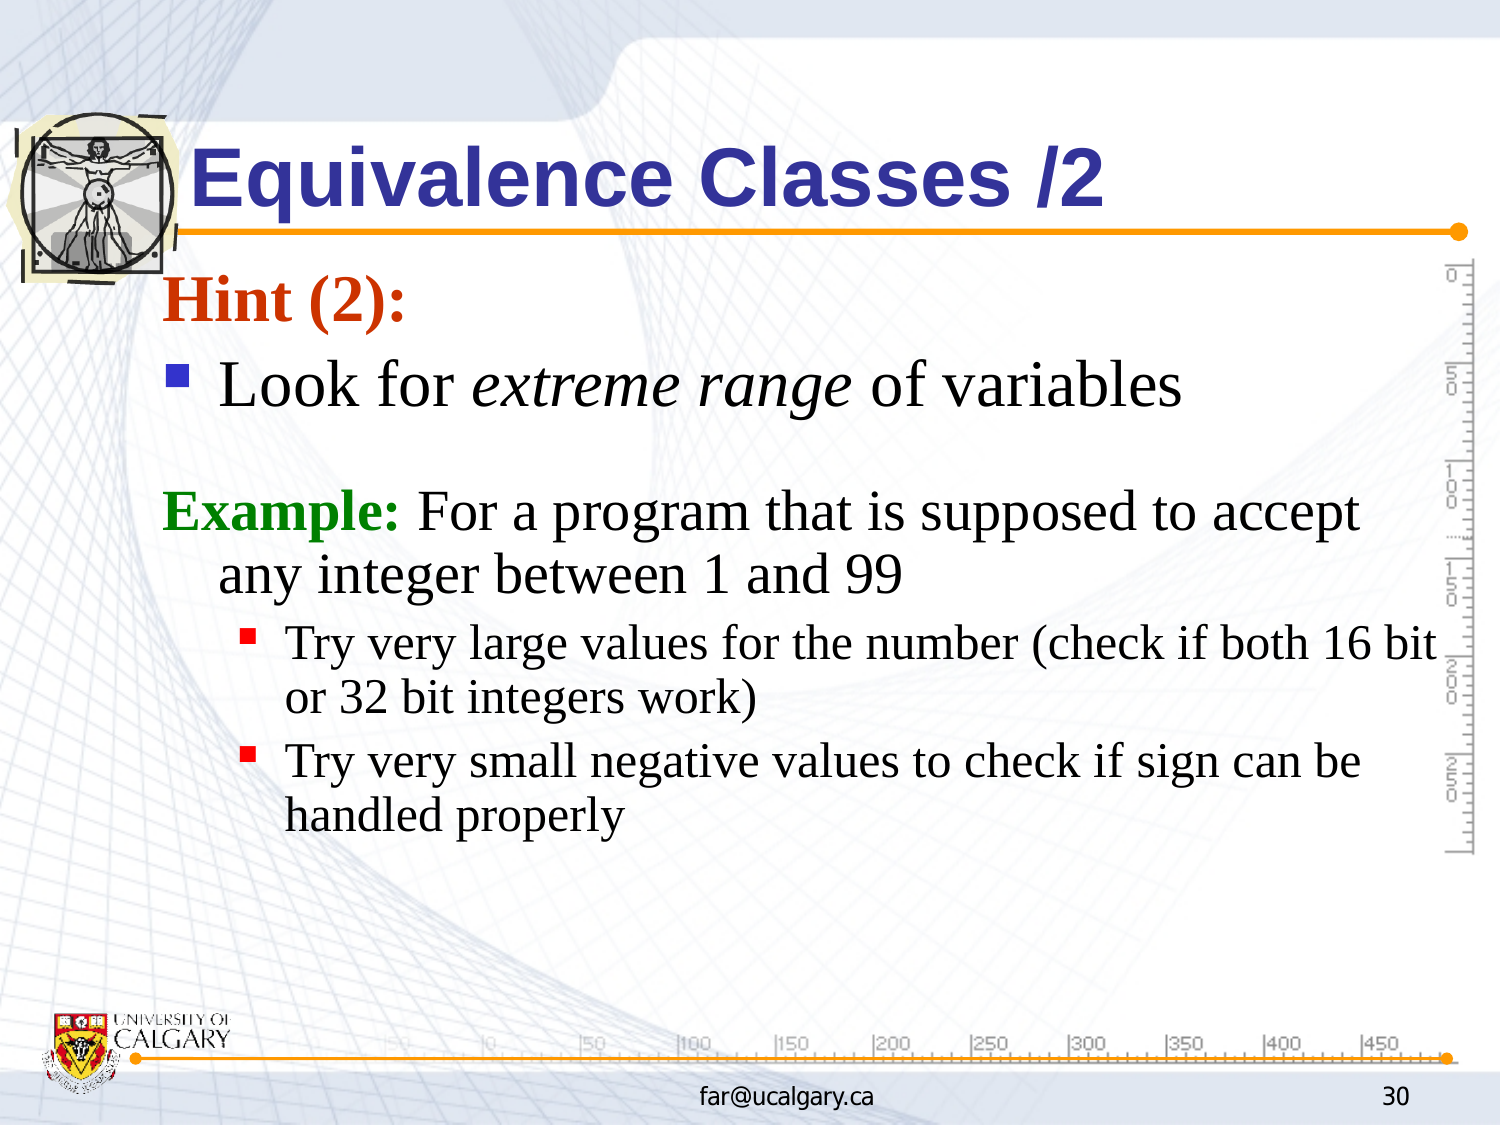

# Equivalence Classes /2
Hint (2):
Look for extreme range of variables

Example: For a program that is supposed to accept any integer between 1 and 99
Try very large values for the number (check if both 16 bit or 32 bit integers work)
Try very small negative values to check if sign can be handled properly
far@ucalgary.ca
30